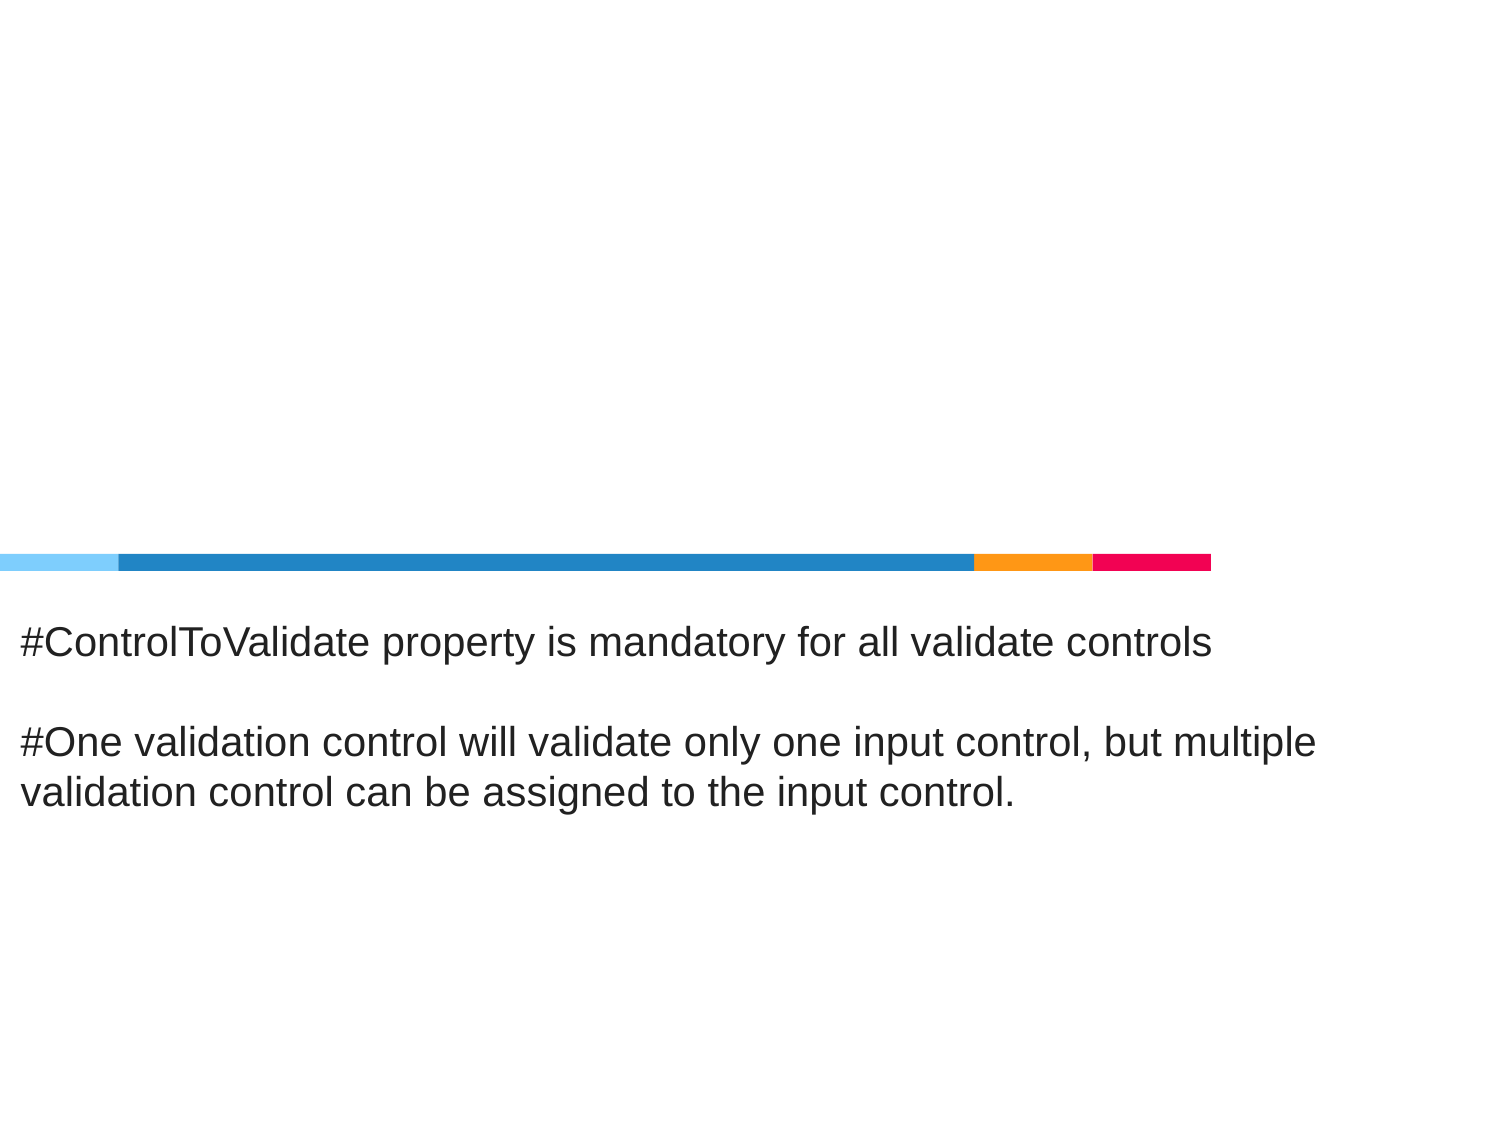

# #ControlToValidate property is mandatory for all validate controls #One validation control will validate only one input control, but multiple validation control can be assigned to the input control.